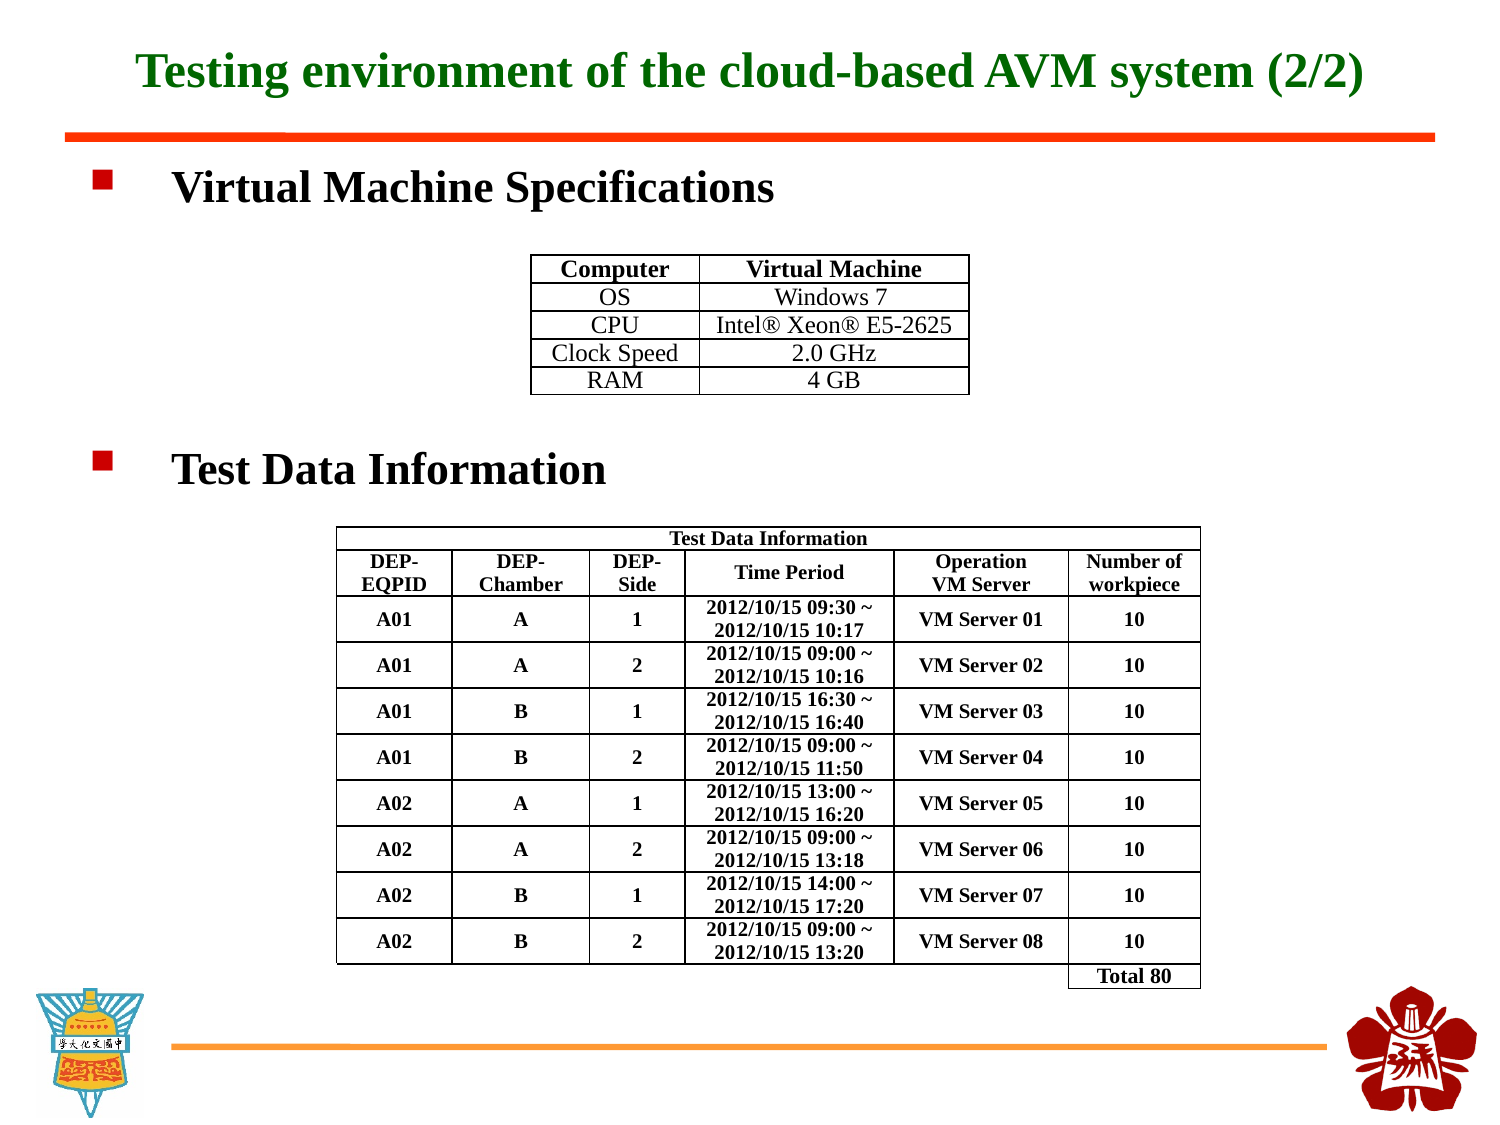

# Testing environment of the cloud-based AVM system (2/2)
Virtual Machine Specifications

Test Data Information

| Computer | Virtual Machine |
| --- | --- |
| OS | Windows 7 |
| CPU | Intel® Xeon® E5-2625 |
| Clock Speed | 2.0 GHz |
| RAM | 4 GB |
| Test Data Information |  |  |  |  |  |
| --- | --- | --- | --- | --- | --- |
| DEP- EQPID | DEP- Chamber | DEP- Side | Time Period | Operation VM Server | Number of workpiece |
| A01 | A | 1 | 2012/10/15 09:30 ~ 2012/10/15 10:17 | VM Server 01 | 10 |
| A01 | A | 2 | 2012/10/15 09:00 ~ 2012/10/15 10:16 | VM Server 02 | 10 |
| A01 | B | 1 | 2012/10/15 16:30 ~ 2012/10/15 16:40 | VM Server 03 | 10 |
| A01 | B | 2 | 2012/10/15 09:00 ~ 2012/10/15 11:50 | VM Server 04 | 10 |
| A02 | A | 1 | 2012/10/15 13:00 ~ 2012/10/15 16:20 | VM Server 05 | 10 |
| A02 | A | 2 | 2012/10/15 09:00 ~ 2012/10/15 13:18 | VM Server 06 | 10 |
| A02 | B | 1 | 2012/10/15 14:00 ~ 2012/10/15 17:20 | VM Server 07 | 10 |
| A02 | B | 2 | 2012/10/15 09:00 ~ 2012/10/15 13:20 | VM Server 08 | 10 |
|  |  |  |  |  | Total 80 |